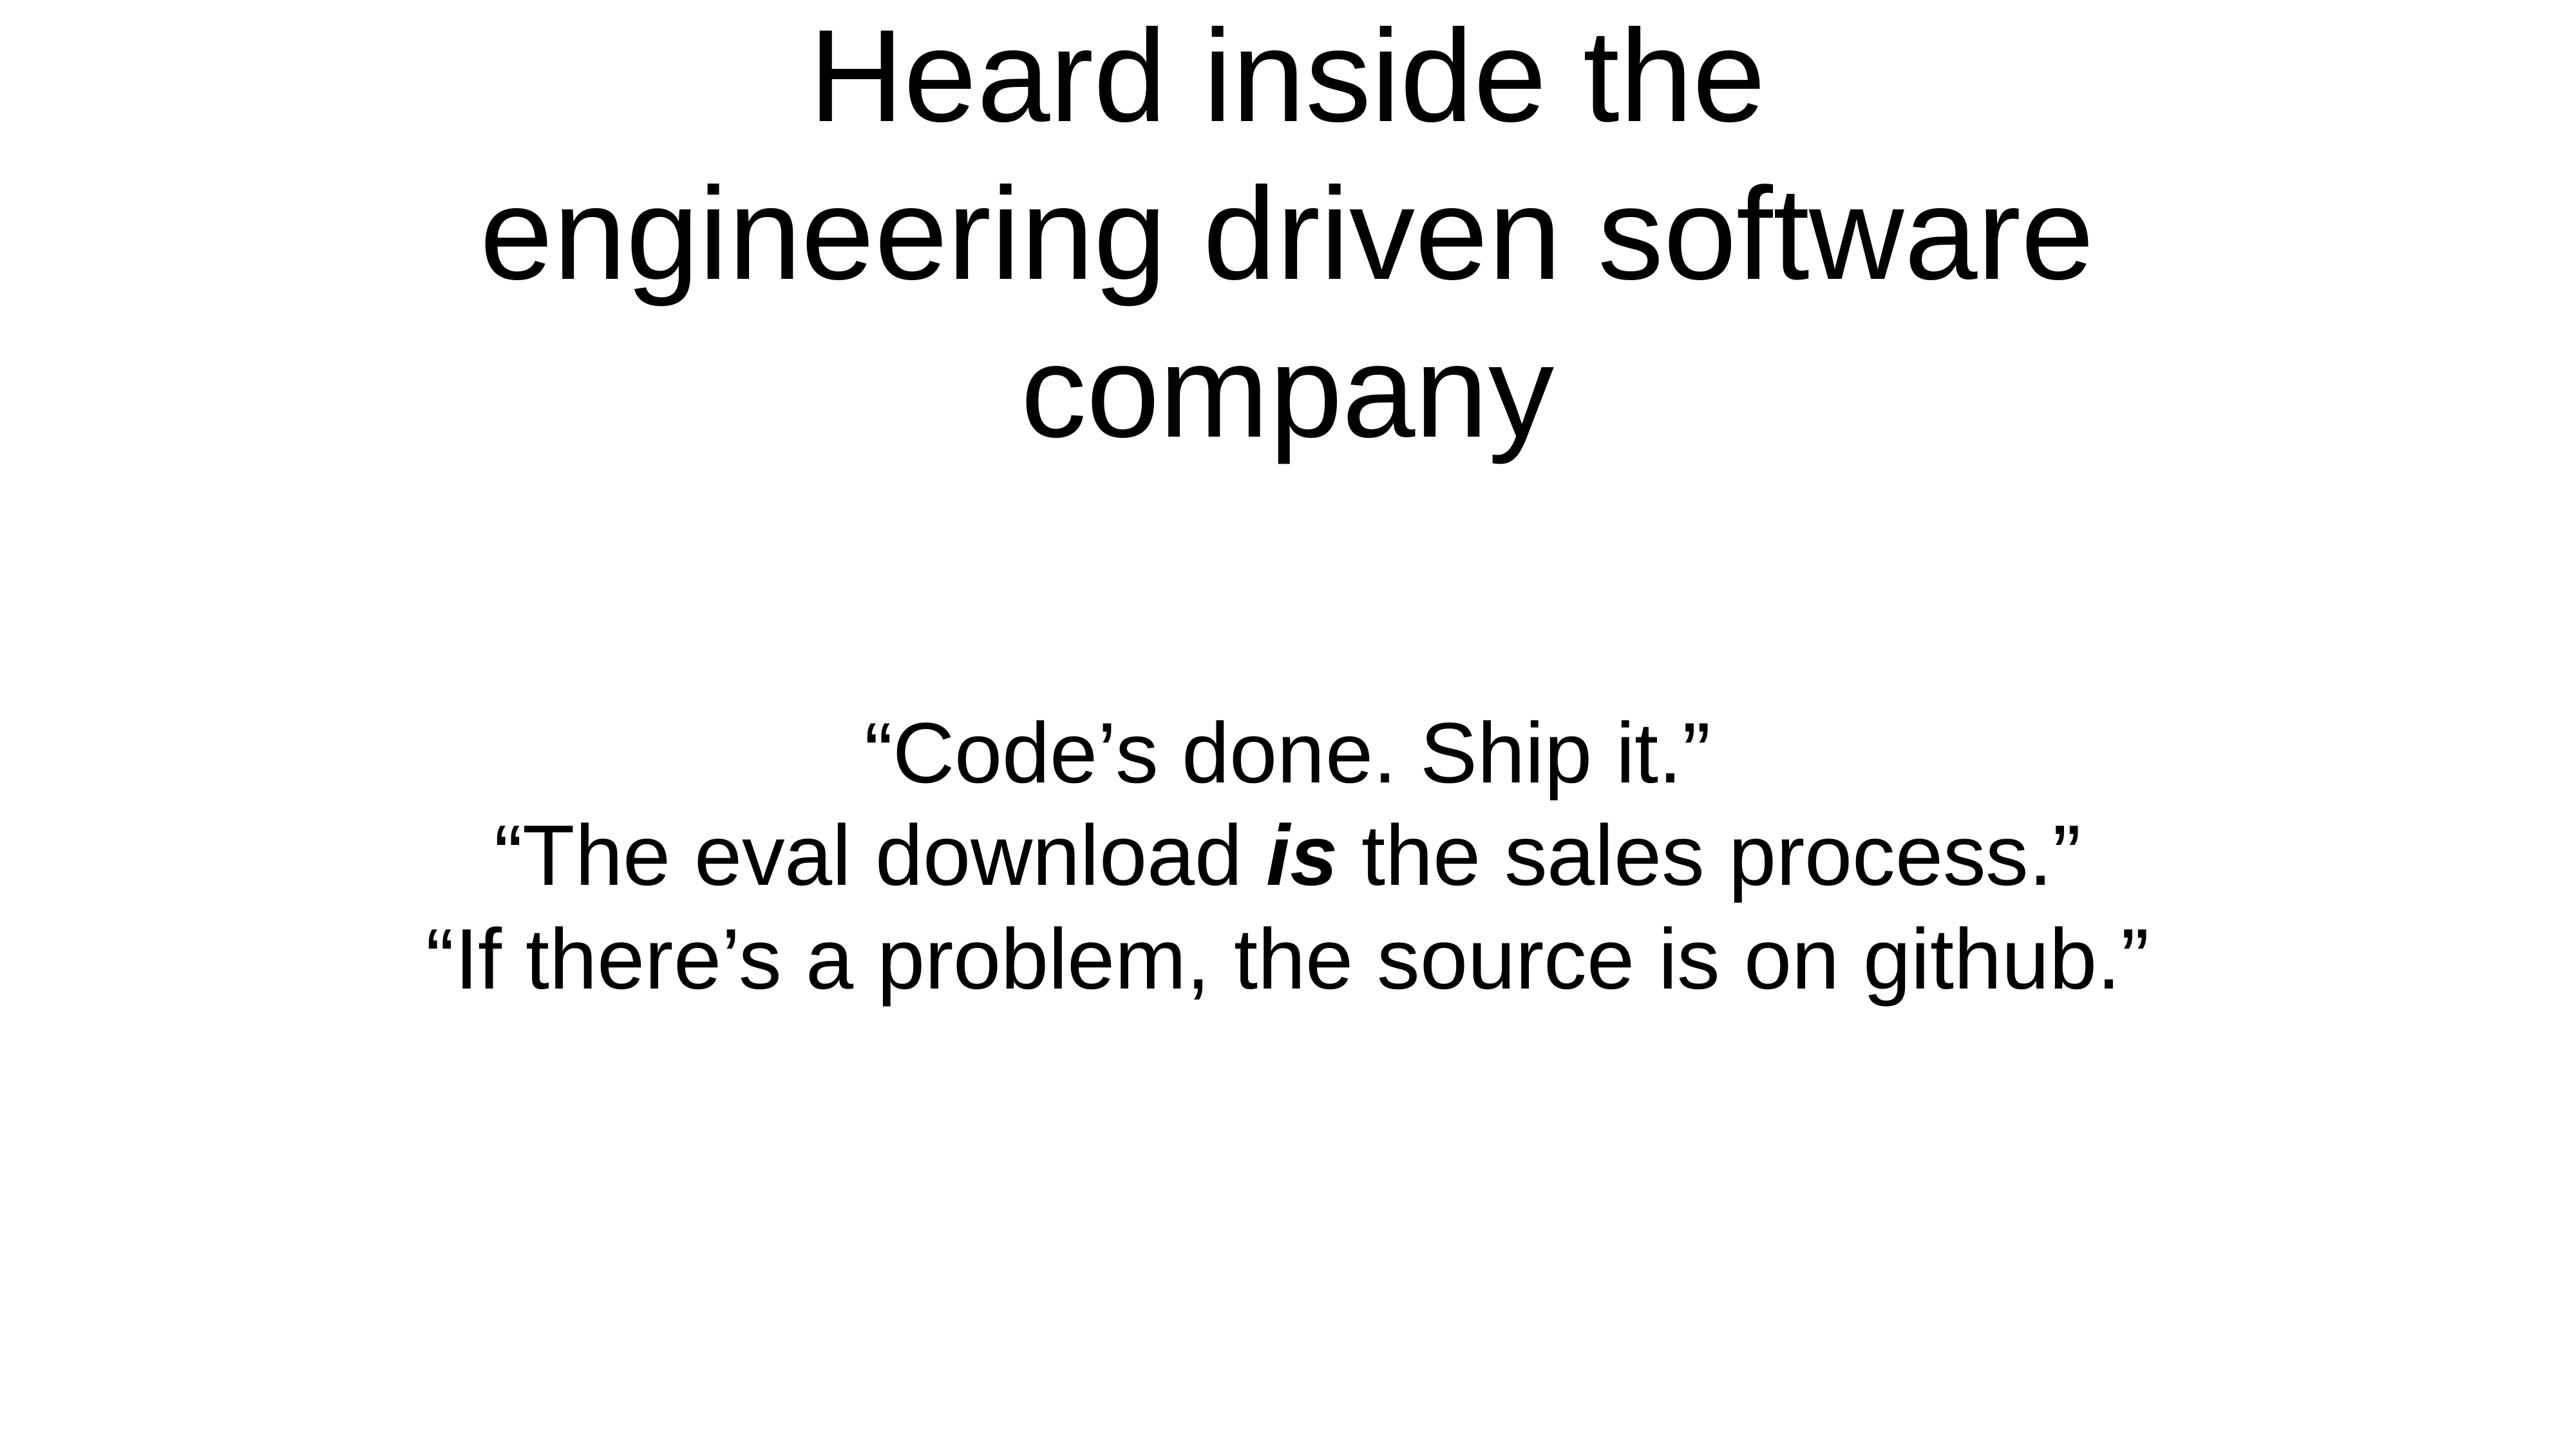

# Heard inside the engineering driven software company
“Code’s done. Ship it.”
“The eval download is the sales process.”
“If there’s a problem, the source is on github.”